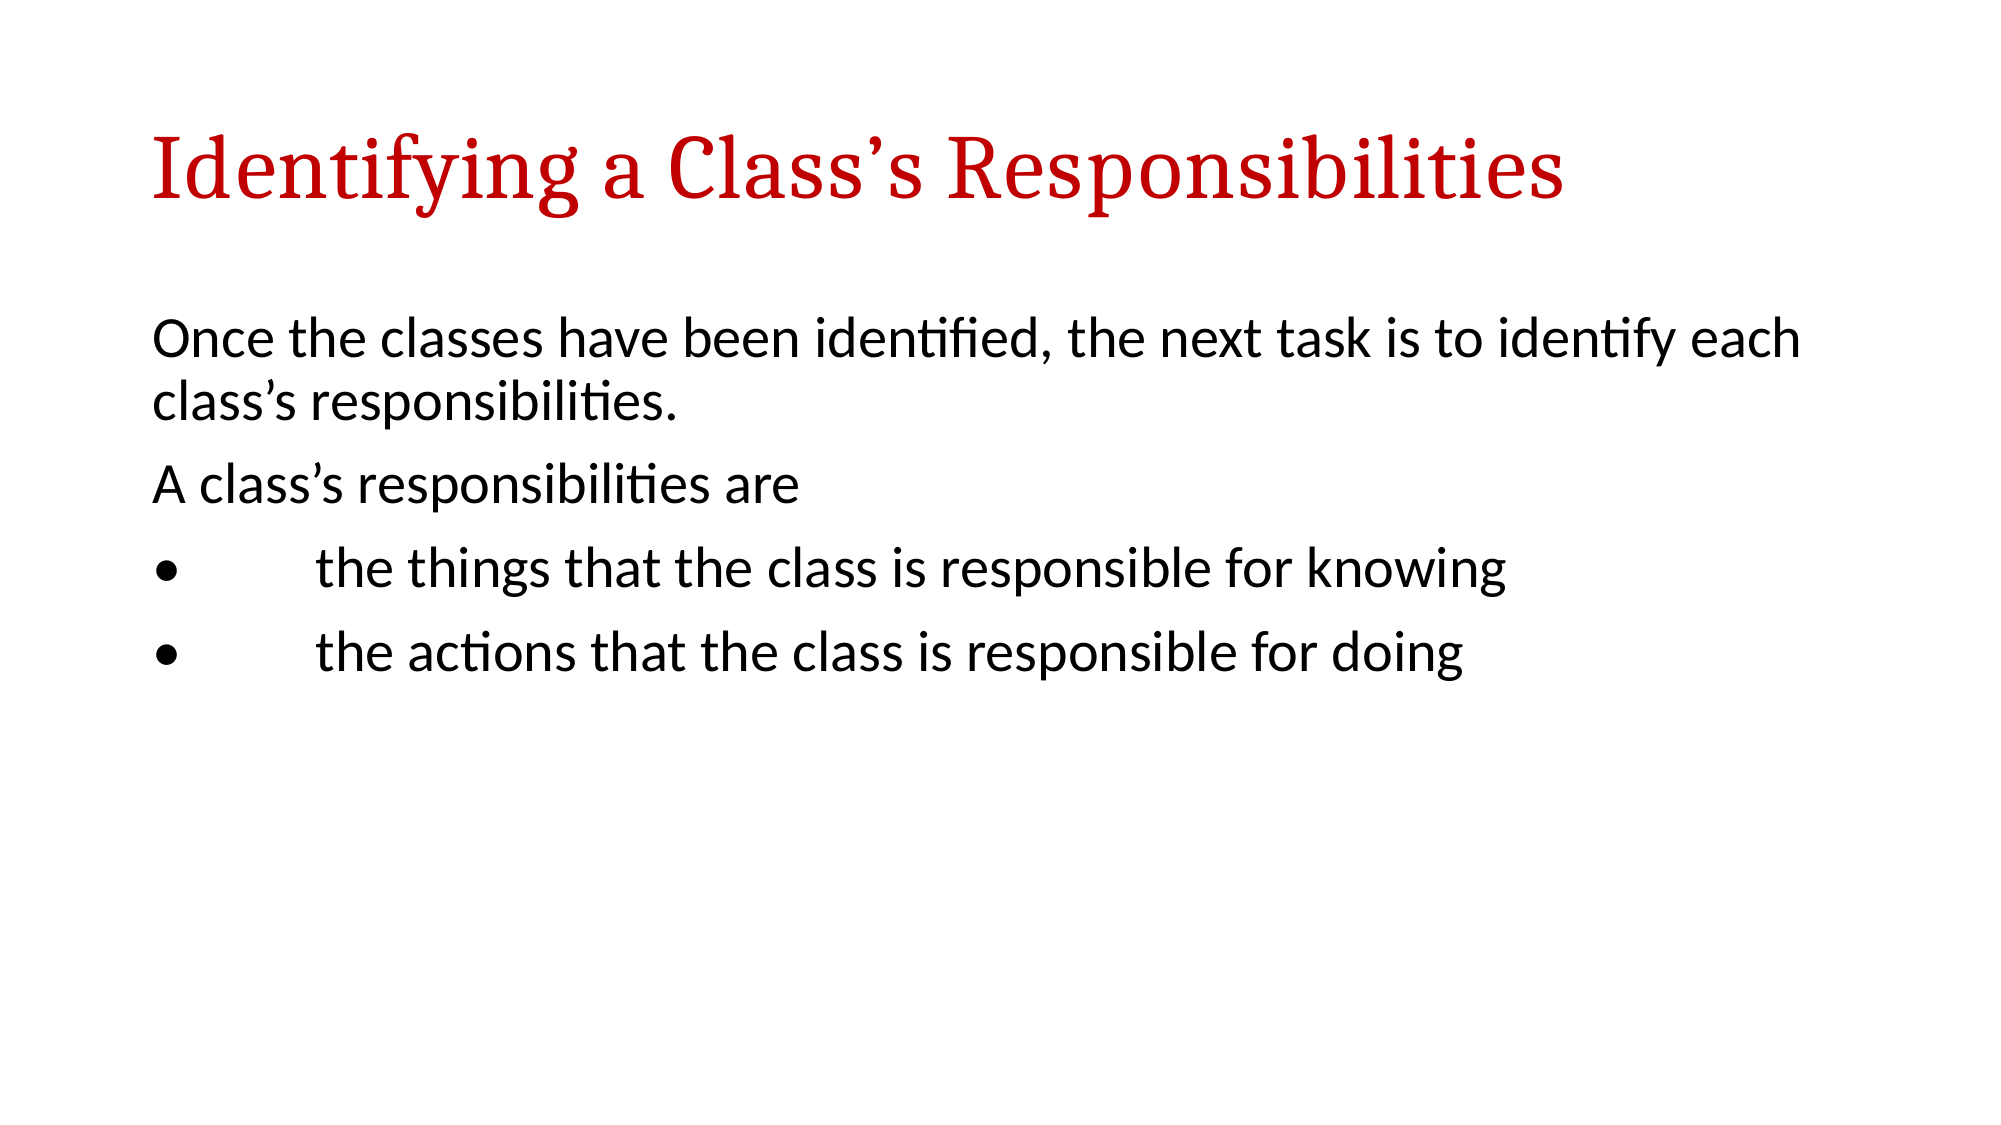

# Identifying a Class’s Responsibilities
Once the classes have been identified, the next task is to identify each class’s responsibilities.
A class’s responsibilities are
•	 the things that the class is responsible for knowing
•	 the actions that the class is responsible for doing